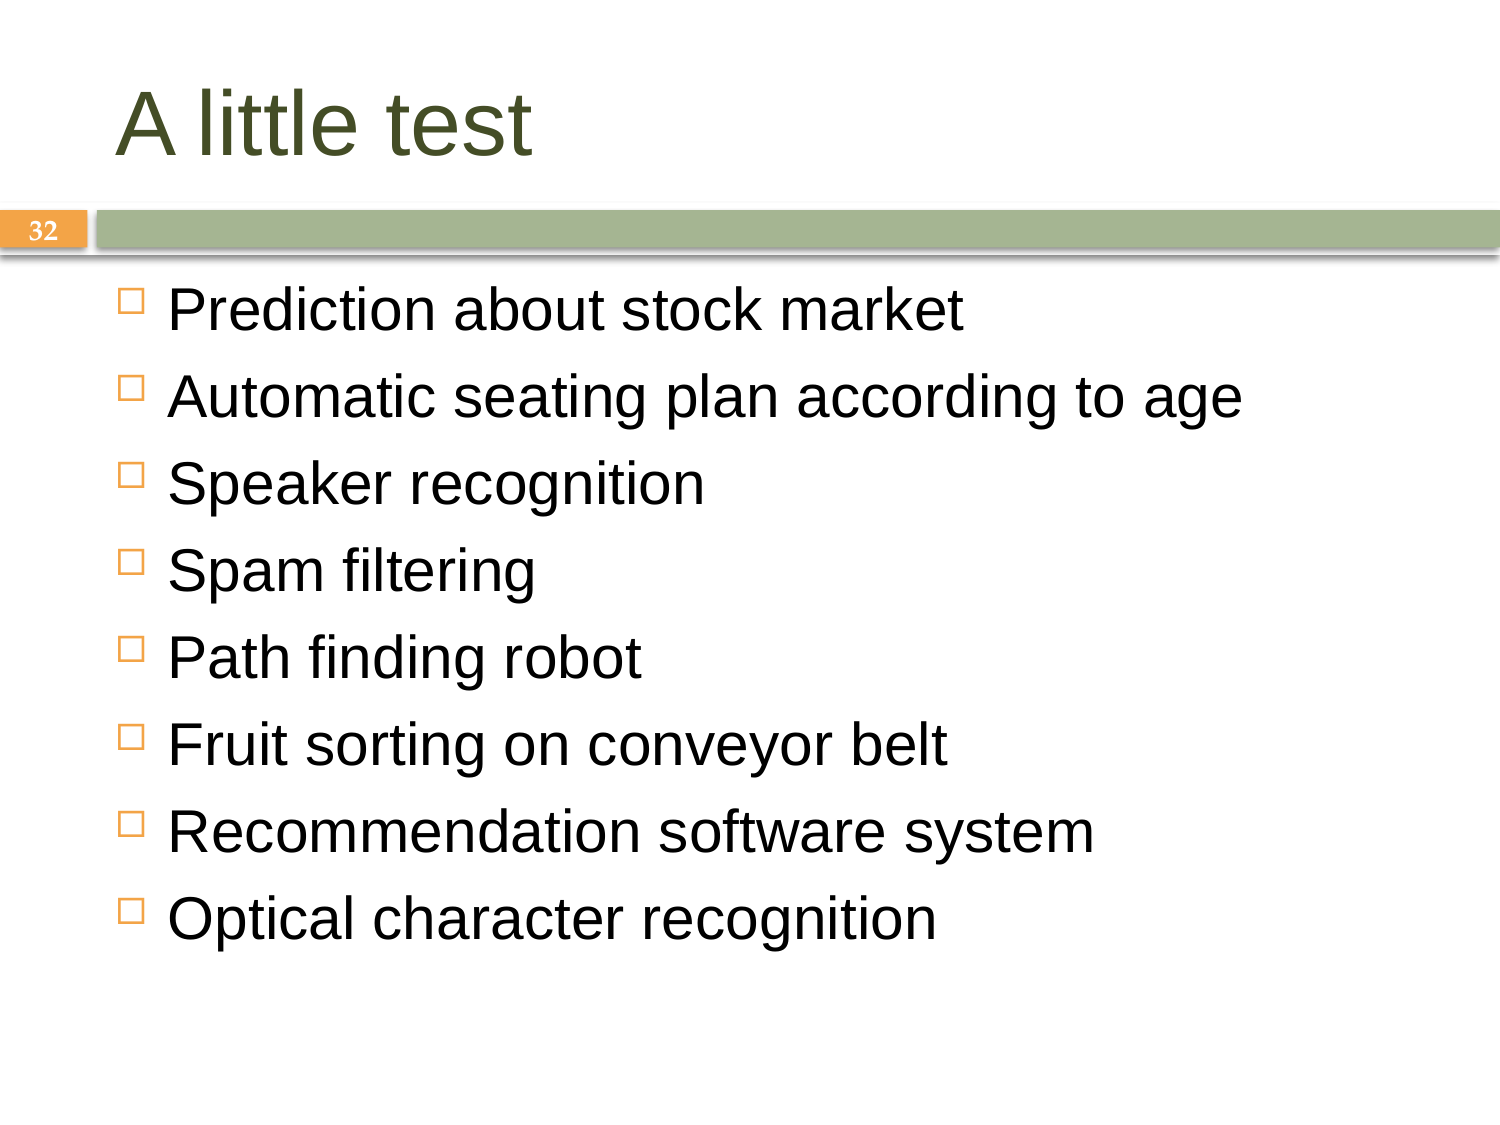

# A little test
32
Prediction about stock market
Automatic seating plan according to age
Speaker recognition
Spam filtering
Path finding robot
Fruit sorting on conveyor belt
Recommendation software system
Optical character recognition